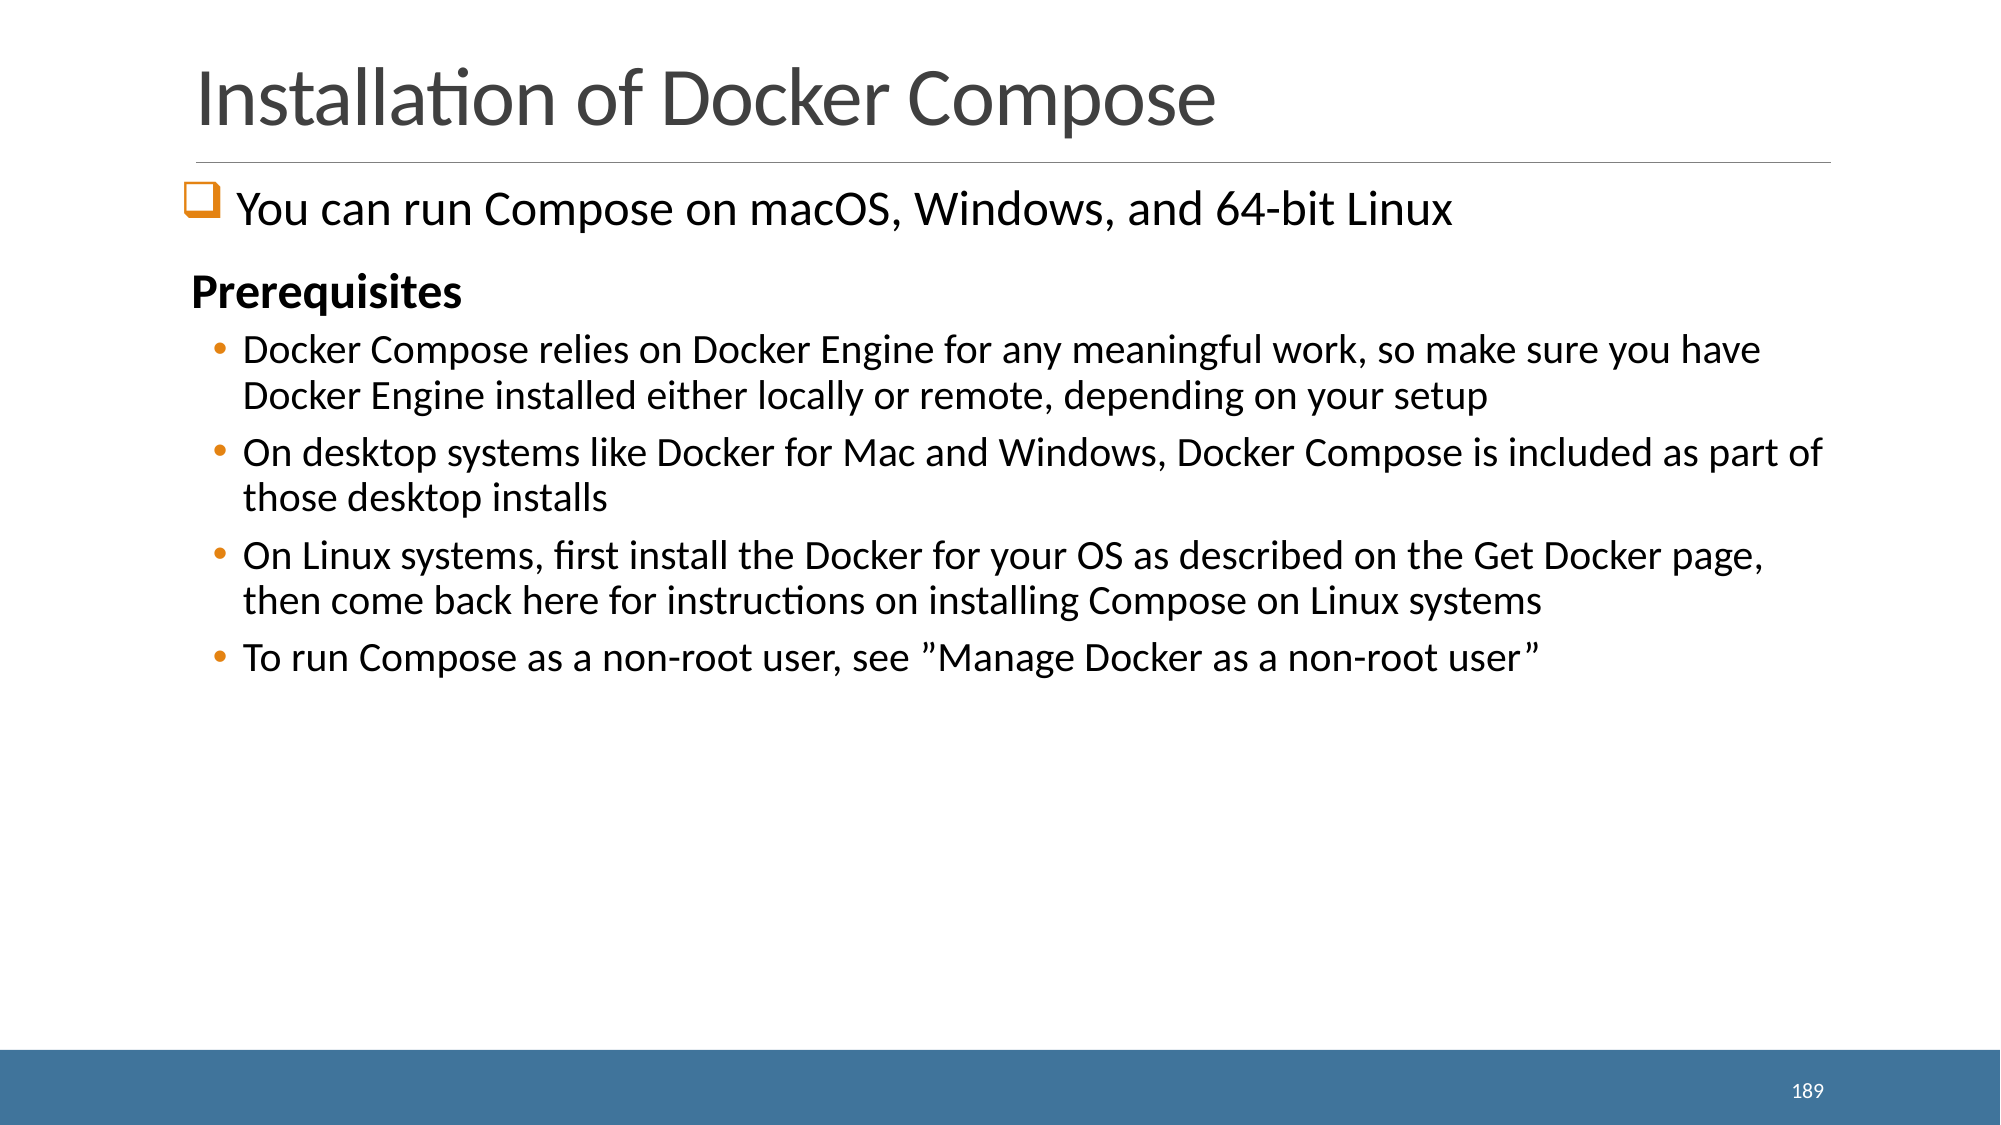

# Installation of Docker Compose
 You can run Compose on macOS, Windows, and 64-bit Linux
 Prerequisites
Docker Compose relies on Docker Engine for any meaningful work, so make sure you have Docker Engine installed either locally or remote, depending on your setup
On desktop systems like Docker for Mac and Windows, Docker Compose is included as part of those desktop installs
On Linux systems, first install the Docker for your OS as described on the Get Docker page, then come back here for instructions on installing Compose on Linux systems
To run Compose as a non-root user, see ”Manage Docker as a non-root user”

189